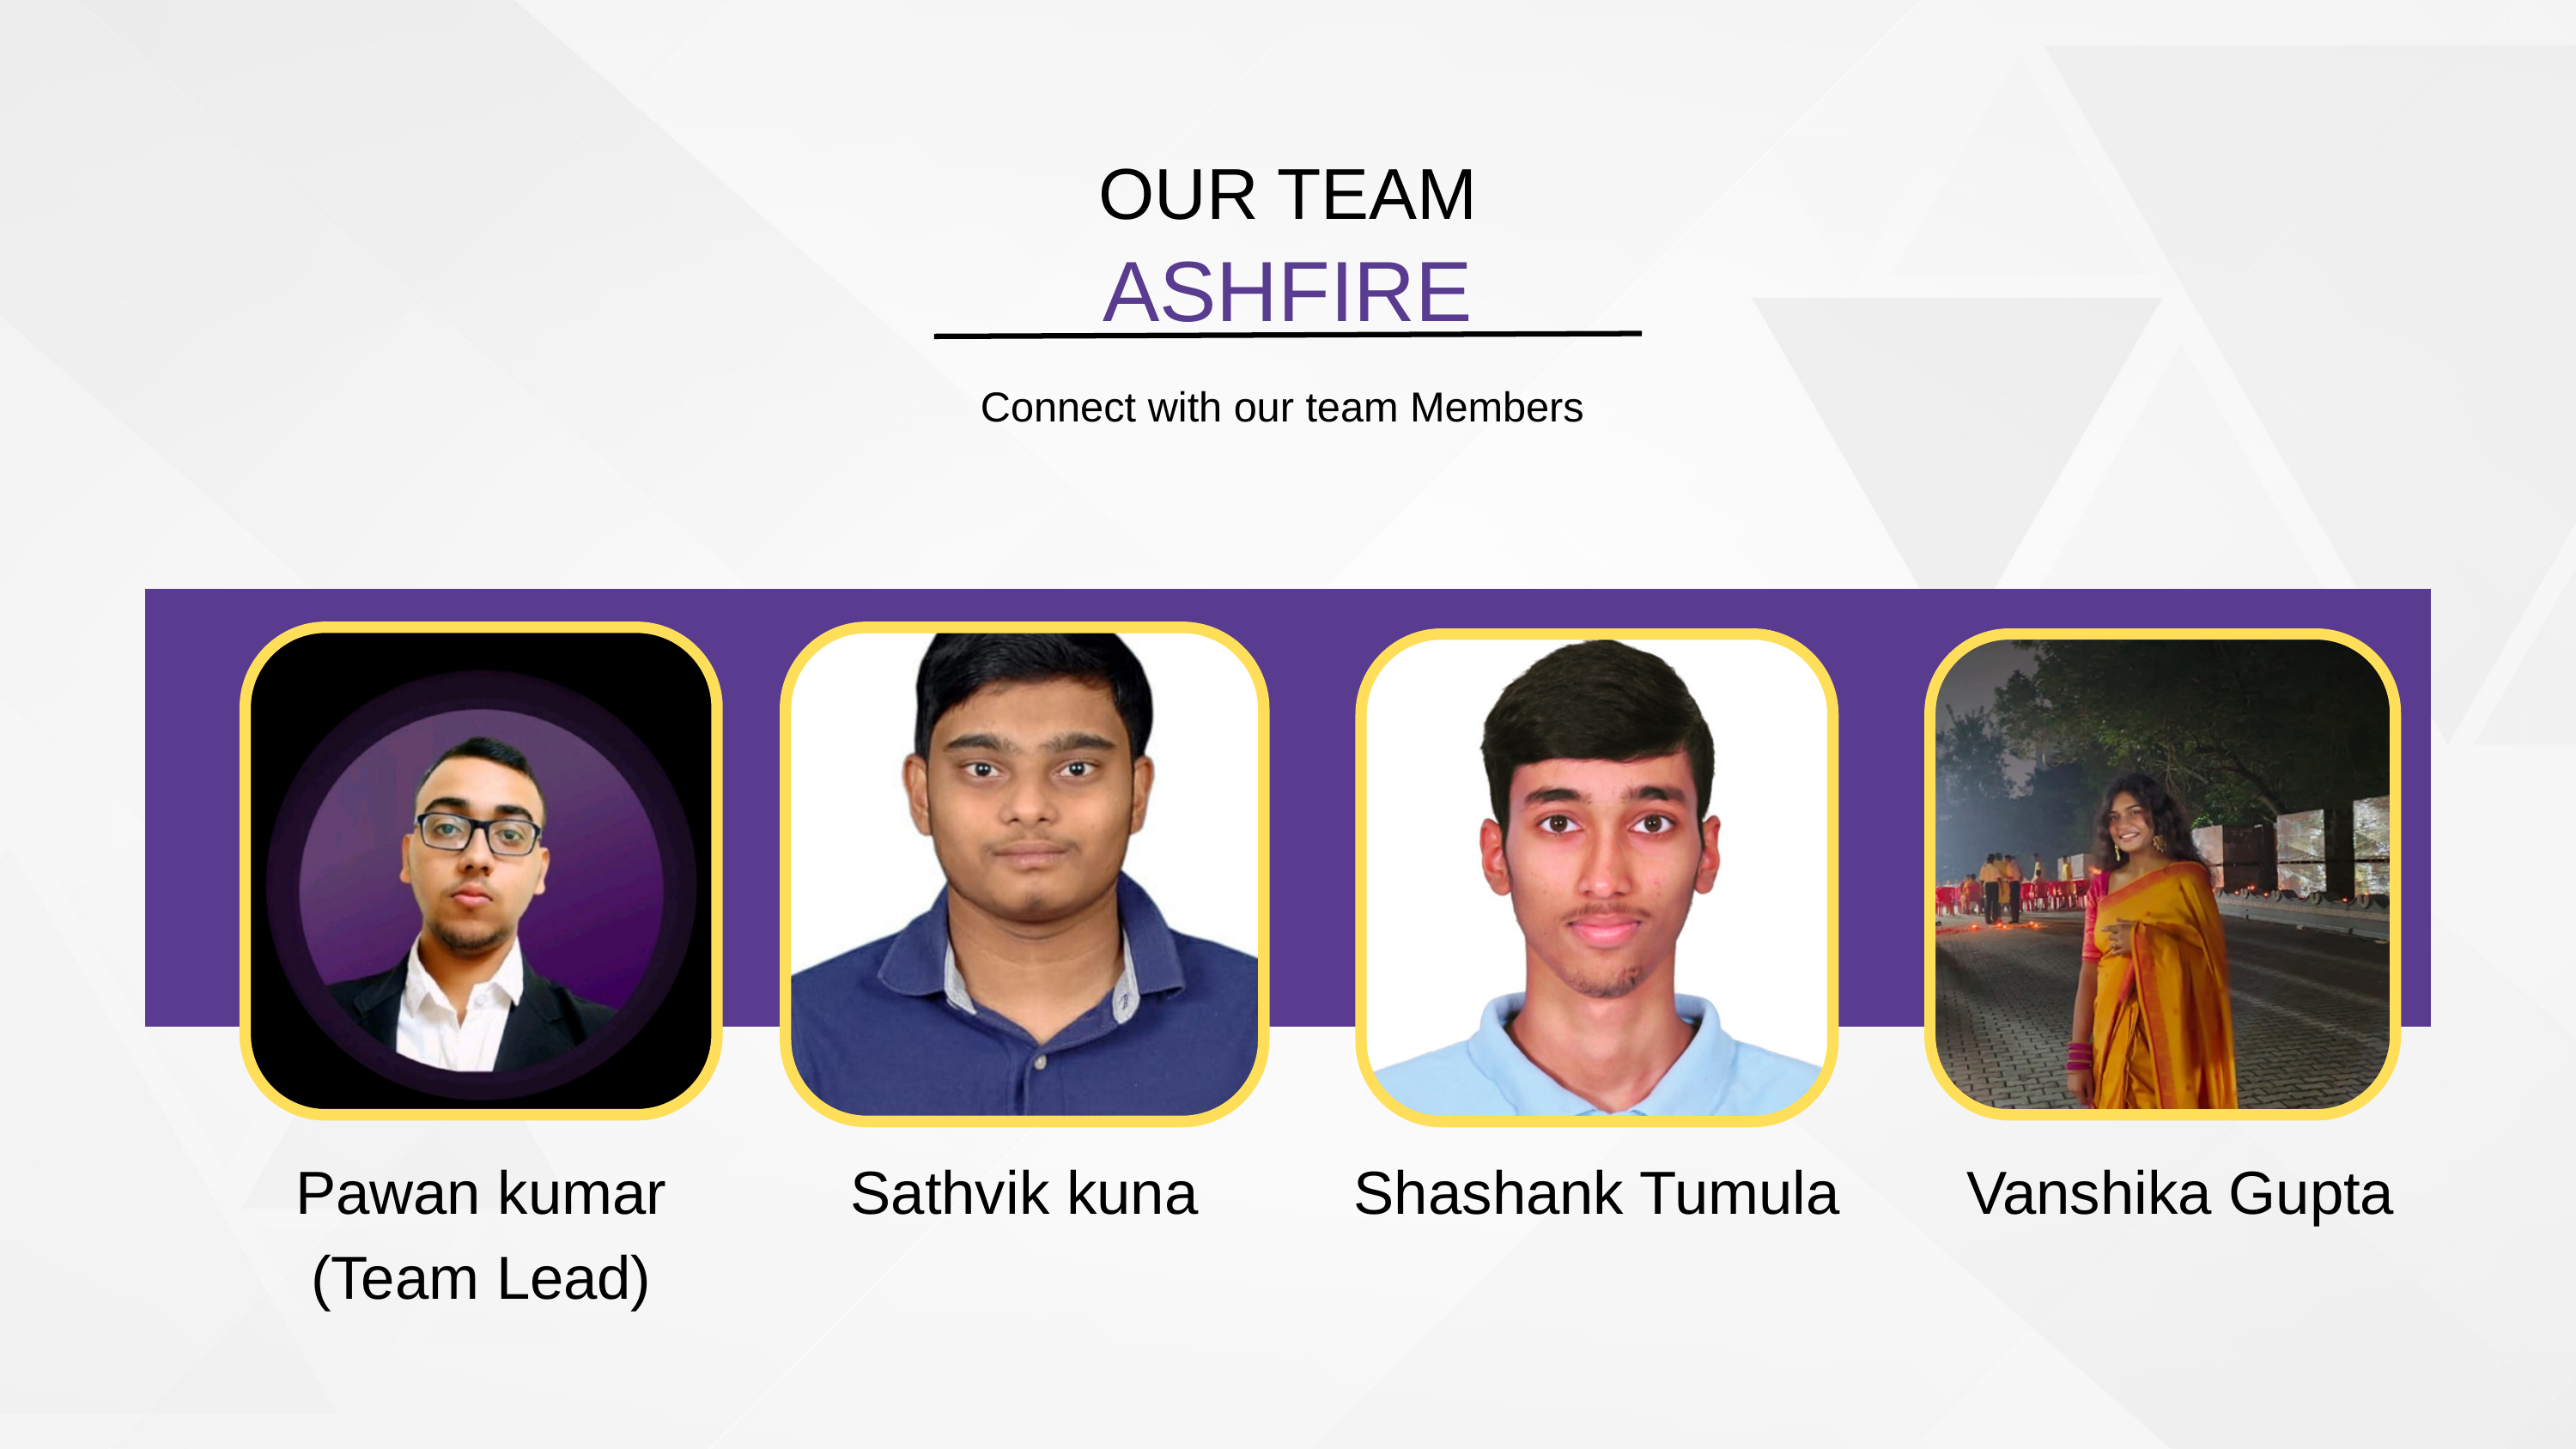

OUR TEAM
ASHFIRE

Connect with our team Members

Pawan kumar
(Team Lead)
Sathvik kuna
Shashank Tumula
Vanshika Gupta